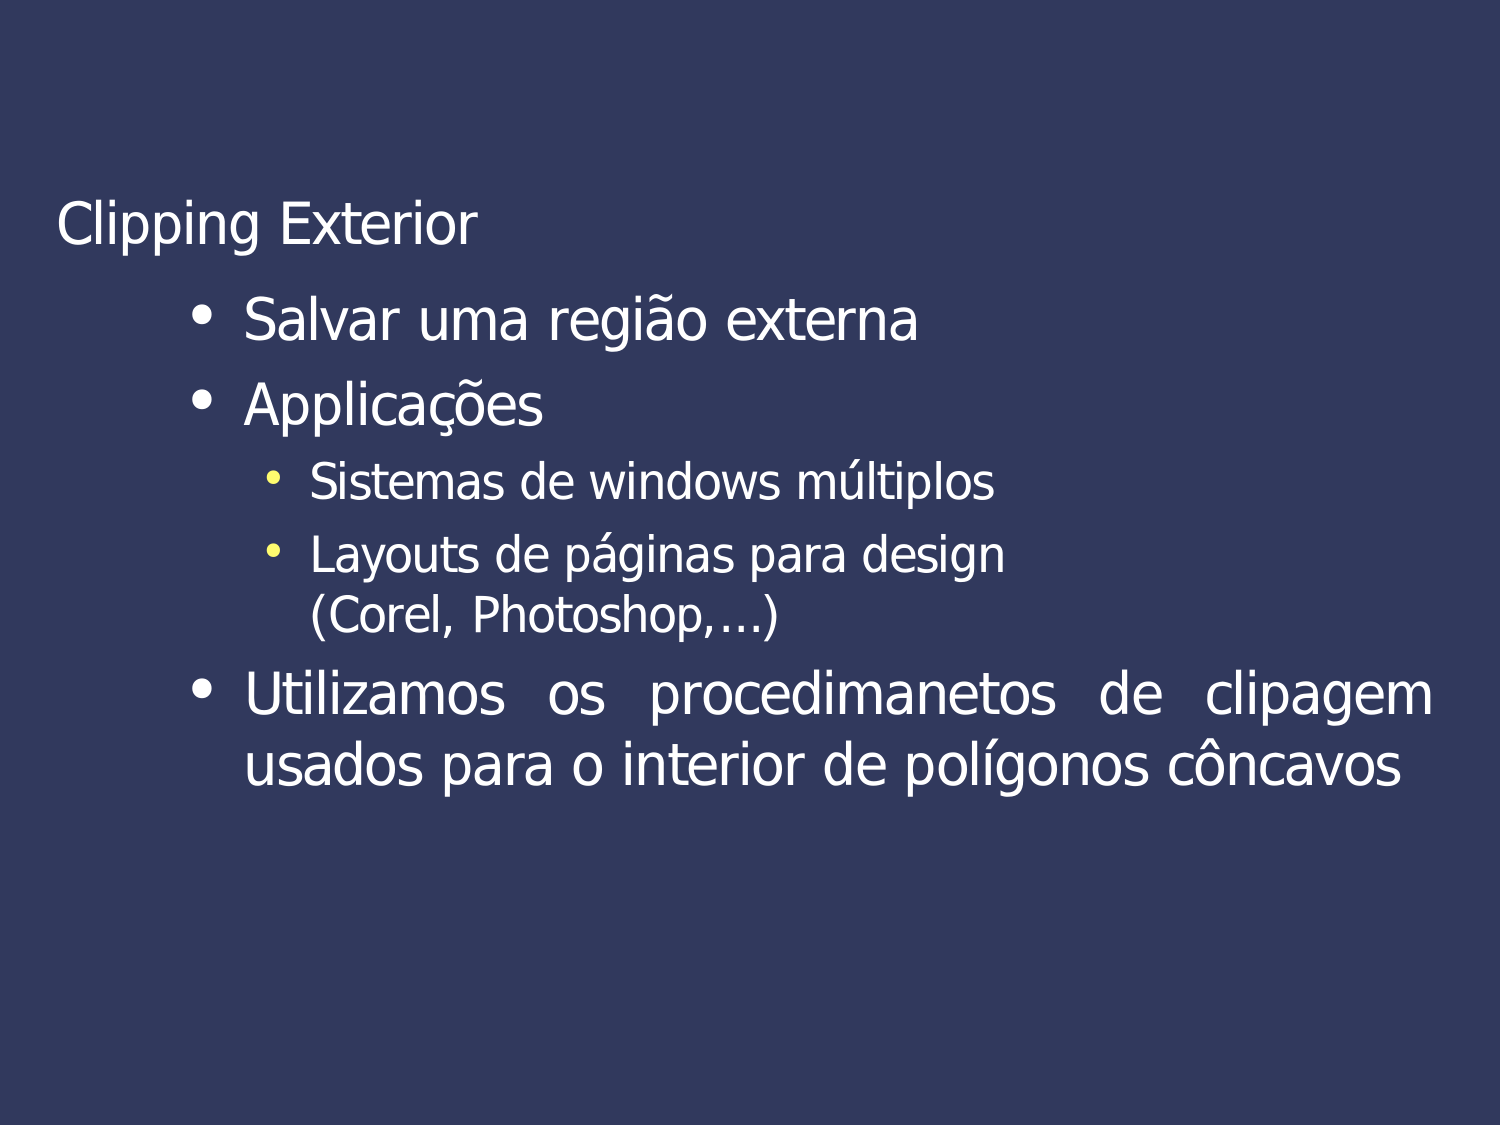

Clipping Exterior
Salvar uma região externa
Applicações
Sistemas de windows múltiplos
Layouts de páginas para design
(Corel, Photoshop,...)
Utilizamos os procedimanetos de clipagem usados para o interior de polígonos côncavos